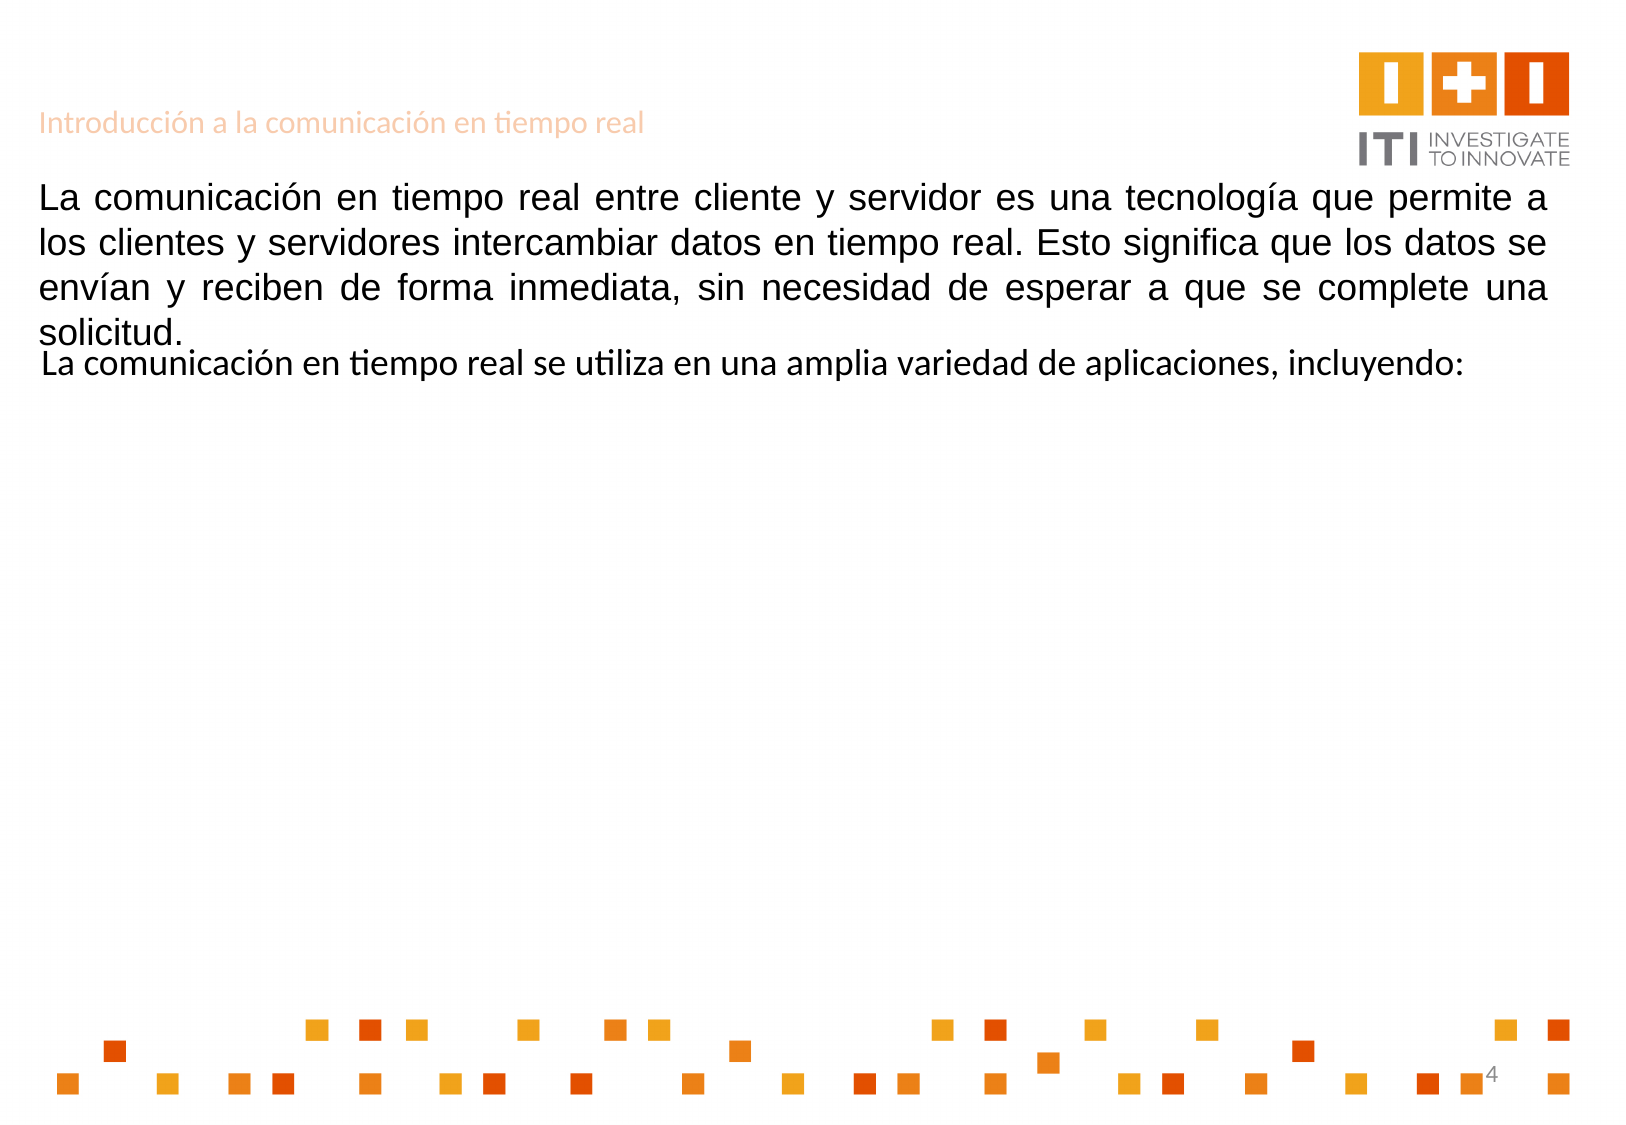

# Introducción a la comunicación en tiempo real
La comunicación en tiempo real entre cliente y servidor es una tecnología que permite a los clientes y servidores intercambiar datos en tiempo real. Esto significa que los datos se envían y reciben de forma inmediata, sin necesidad de esperar a que se complete una solicitud.
La comunicación en tiempo real se utiliza en una amplia variedad de aplicaciones, incluyendo:

4